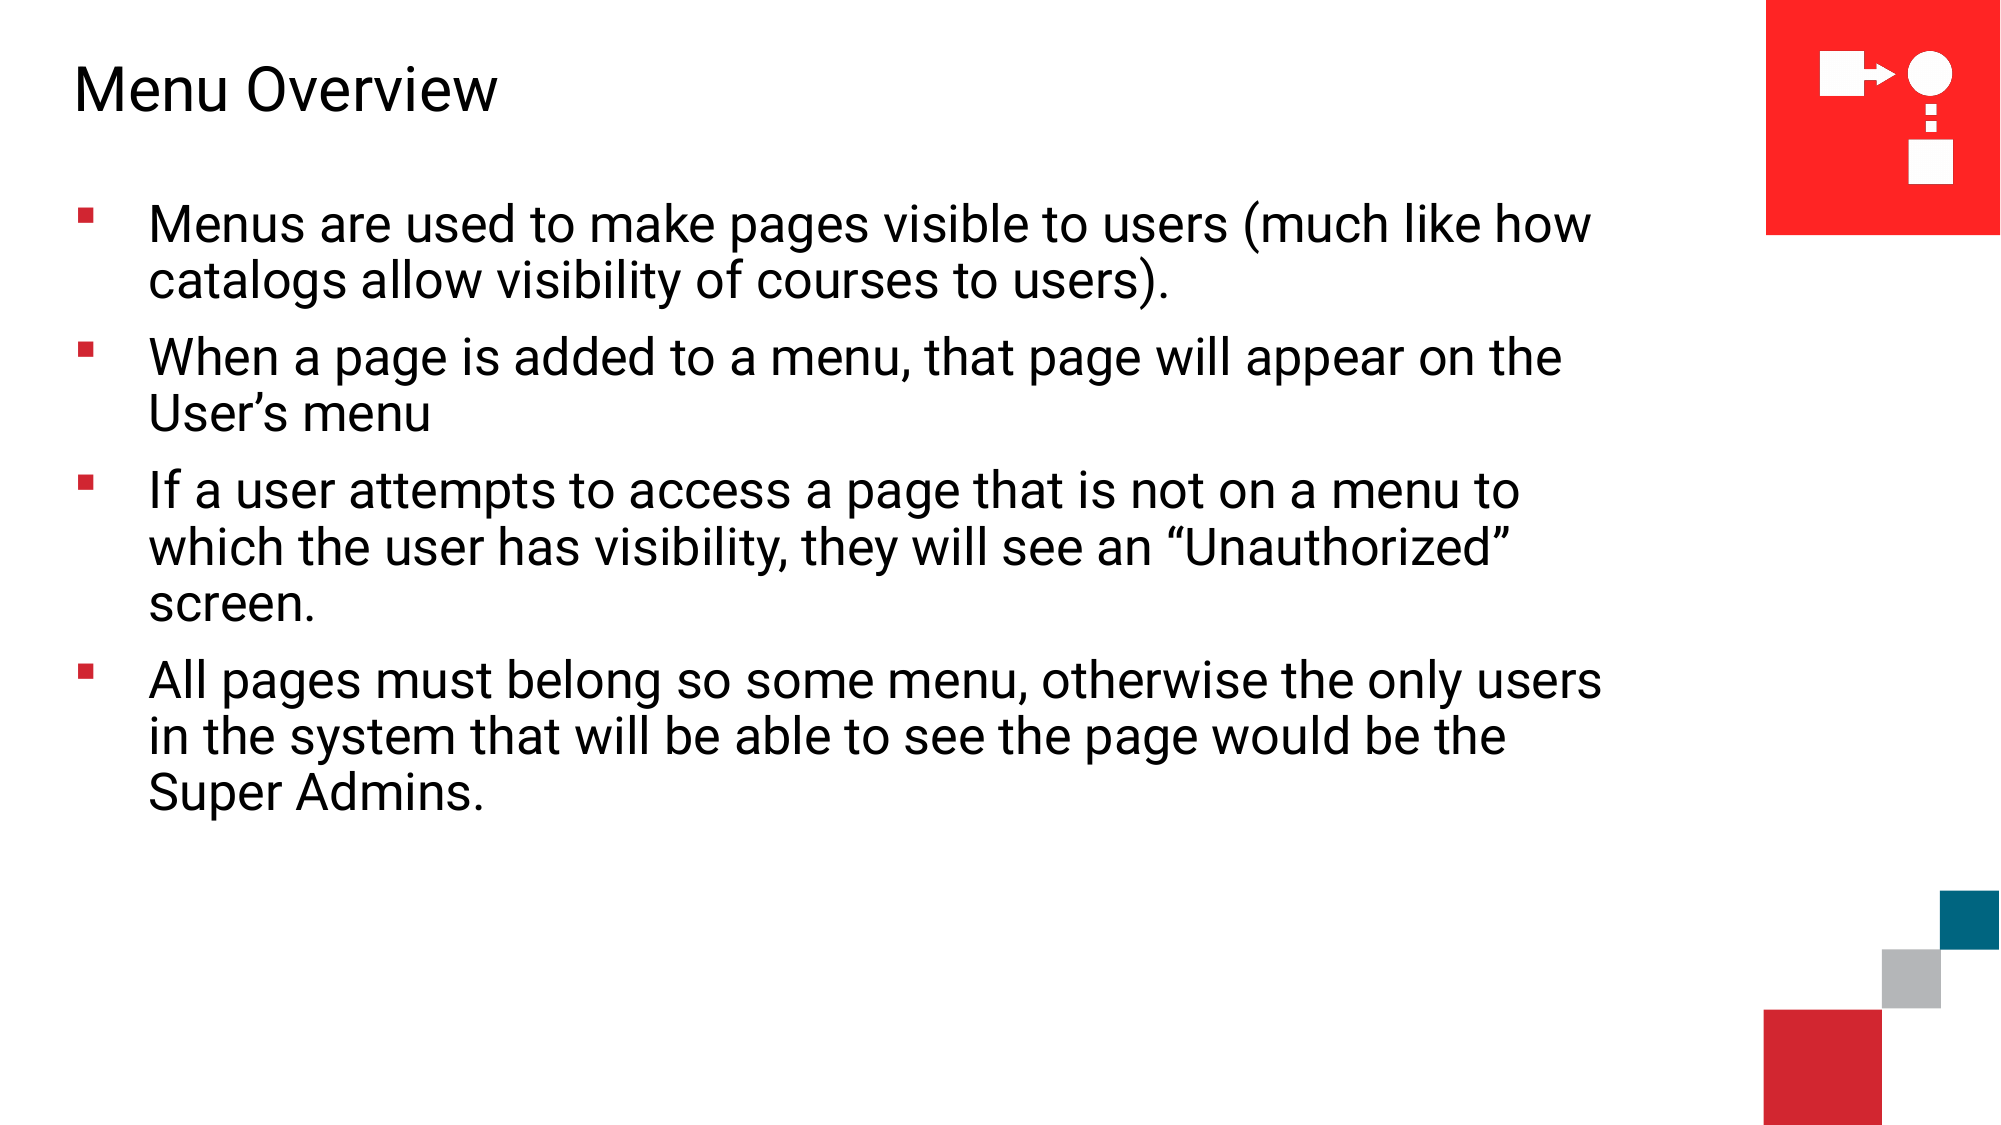

# Menu Overview
Menus are used to make pages visible to users (much like how catalogs allow visibility of courses to users).
When a page is added to a menu, that page will appear on the User’s menu
If a user attempts to access a page that is not on a menu to which the user has visibility, they will see an “Unauthorized” screen.
All pages must belong so some menu, otherwise the only users in the system that will be able to see the page would be the Super Admins.